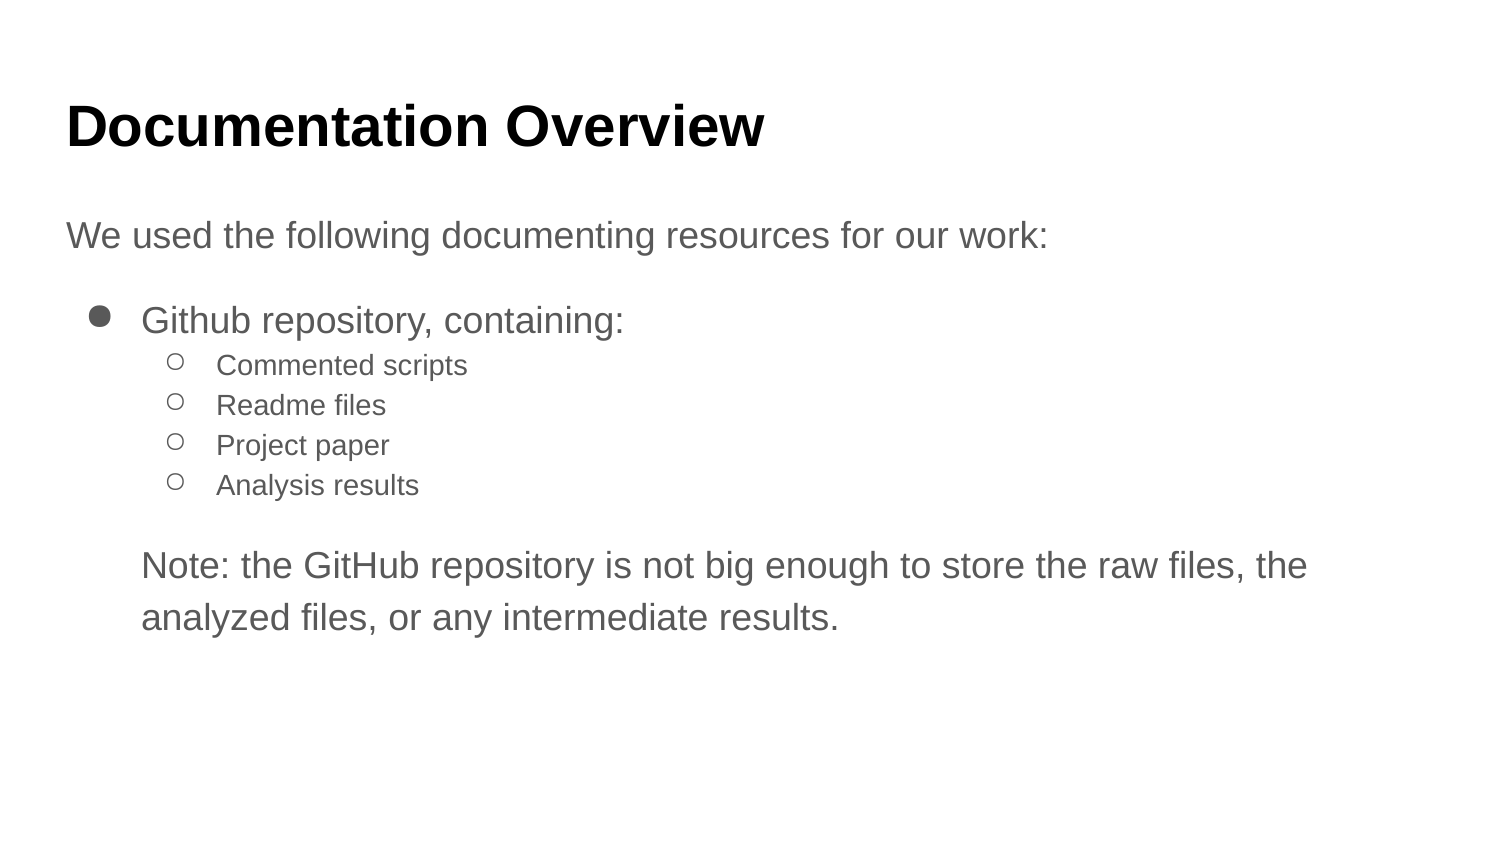

# Documentation Overview
We used the following documenting resources for our work:
Github repository, containing:
Commented scripts
Readme files
Project paper
Analysis results
Note: the GitHub repository is not big enough to store the raw files, the analyzed files, or any intermediate results.